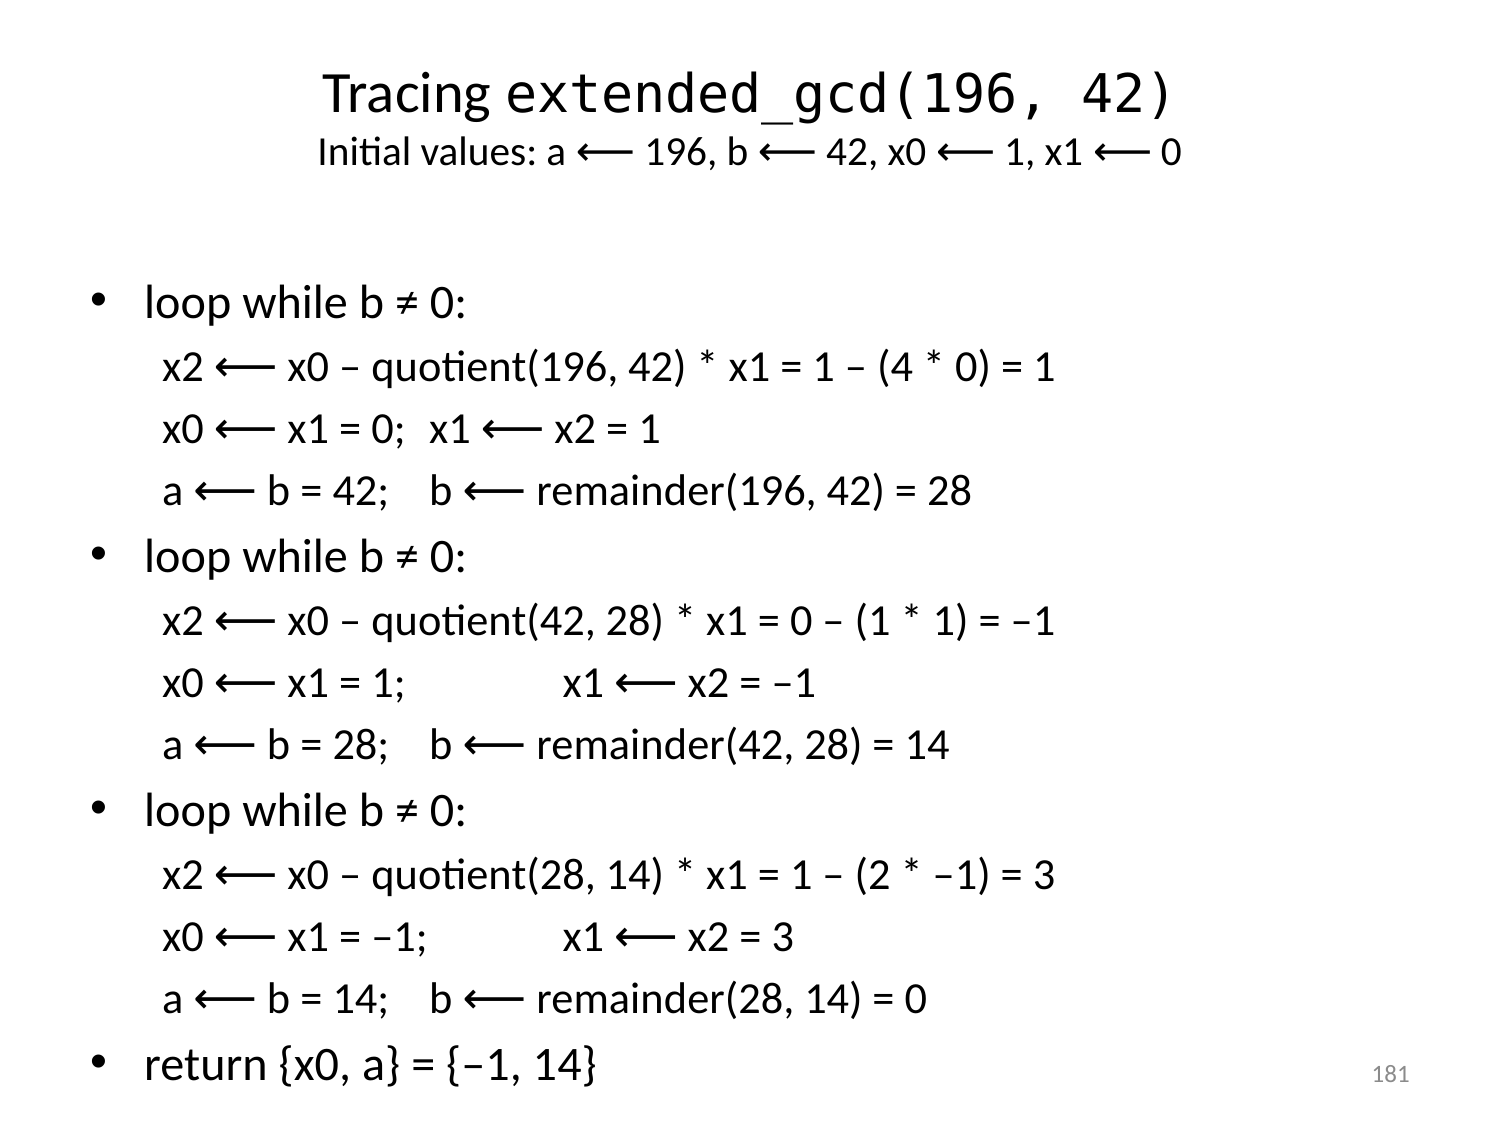

# Tracing extended_gcd(196, 42) Initial values: a ⟵ 196, b ⟵ 42, x0 ⟵ 1, x1 ⟵ 0
loop while b ≠ 0:
	x2 ⟵ x0 – quotient(196, 42) * x1 = 1 – (4 * 0) = 1
	x0 ⟵ x1 = 0;		x1 ⟵ x2 = 1
	a ⟵ b = 42; 		b ⟵ remainder(196, 42) = 28
loop while b ≠ 0:
	x2 ⟵ x0 – quotient(42, 28) * x1 = 0 – (1 * 1) = –1
	x0 ⟵ x1 = 1;	 	x1 ⟵ x2 = –1
	a ⟵ b = 28;  		b ⟵ remainder(42, 28) = 14
loop while b ≠ 0:
	x2 ⟵ x0 – quotient(28, 14) * x1 = 1 – (2 * –1) = 3
	x0 ⟵ x1 = –1; 		x1 ⟵ x2 = 3
	a ⟵ b = 14; 		b ⟵ remainder(28, 14) = 0
return {x0, a} = {–1, 14}

181